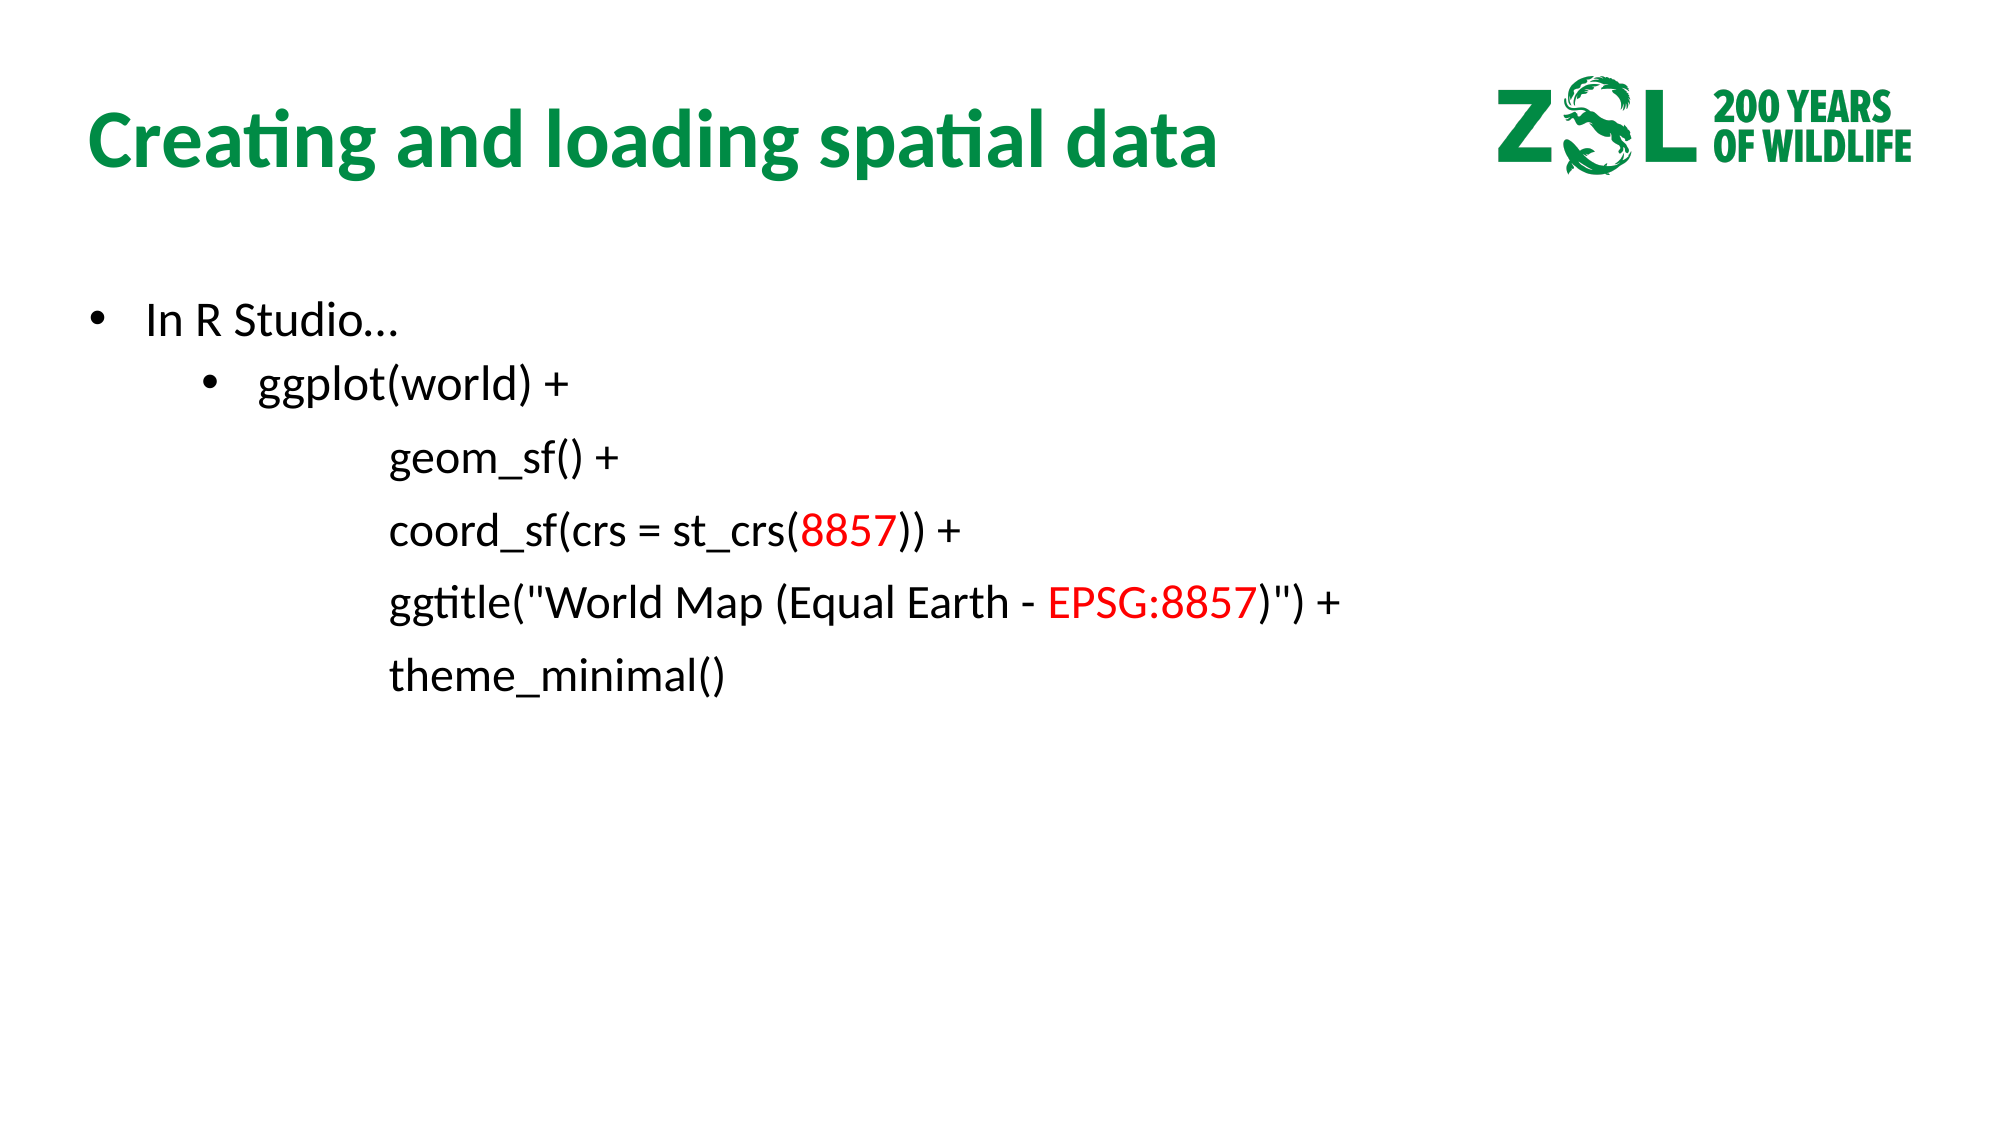

# Creating and loading spatial data
In R Studio…
ggplot(world) +
		geom_sf() +
		coord_sf(crs = st_crs(8857)) +
		ggtitle("World Map (Equal Earth - EPSG:8857)") +
		theme_minimal()